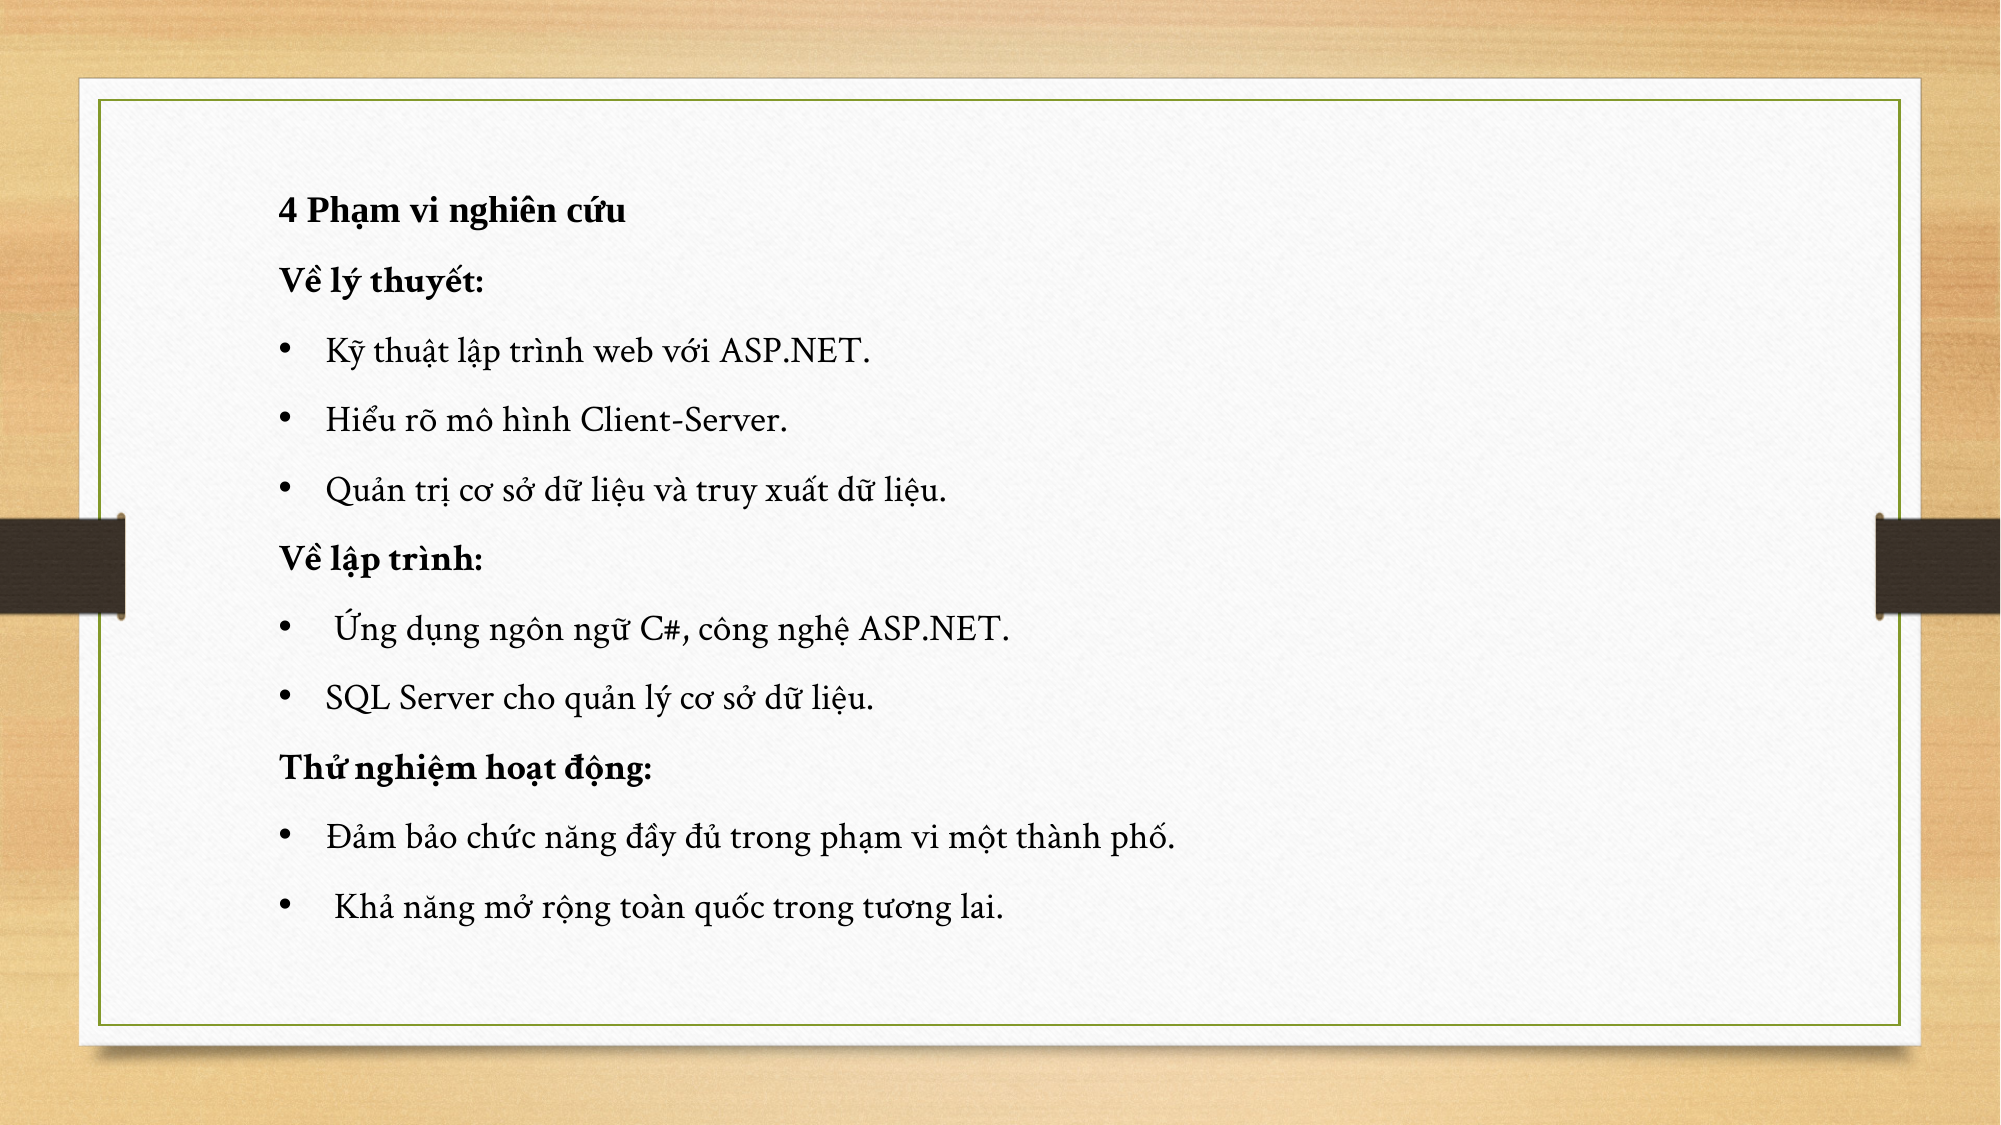

4 Phạm vi nghiên cứu
Về lý thuyết:
Kỹ thuật lập trình web với ASP.NET.
Hiểu rõ mô hình Client-Server.
Quản trị cơ sở dữ liệu và truy xuất dữ liệu.
Về lập trình:
 Ứng dụng ngôn ngữ C#, công nghệ ASP.NET.
SQL Server cho quản lý cơ sở dữ liệu.
Thử nghiệm hoạt động:
Đảm bảo chức năng đầy đủ trong phạm vi một thành phố.
 Khả năng mở rộng toàn quốc trong tương lai.